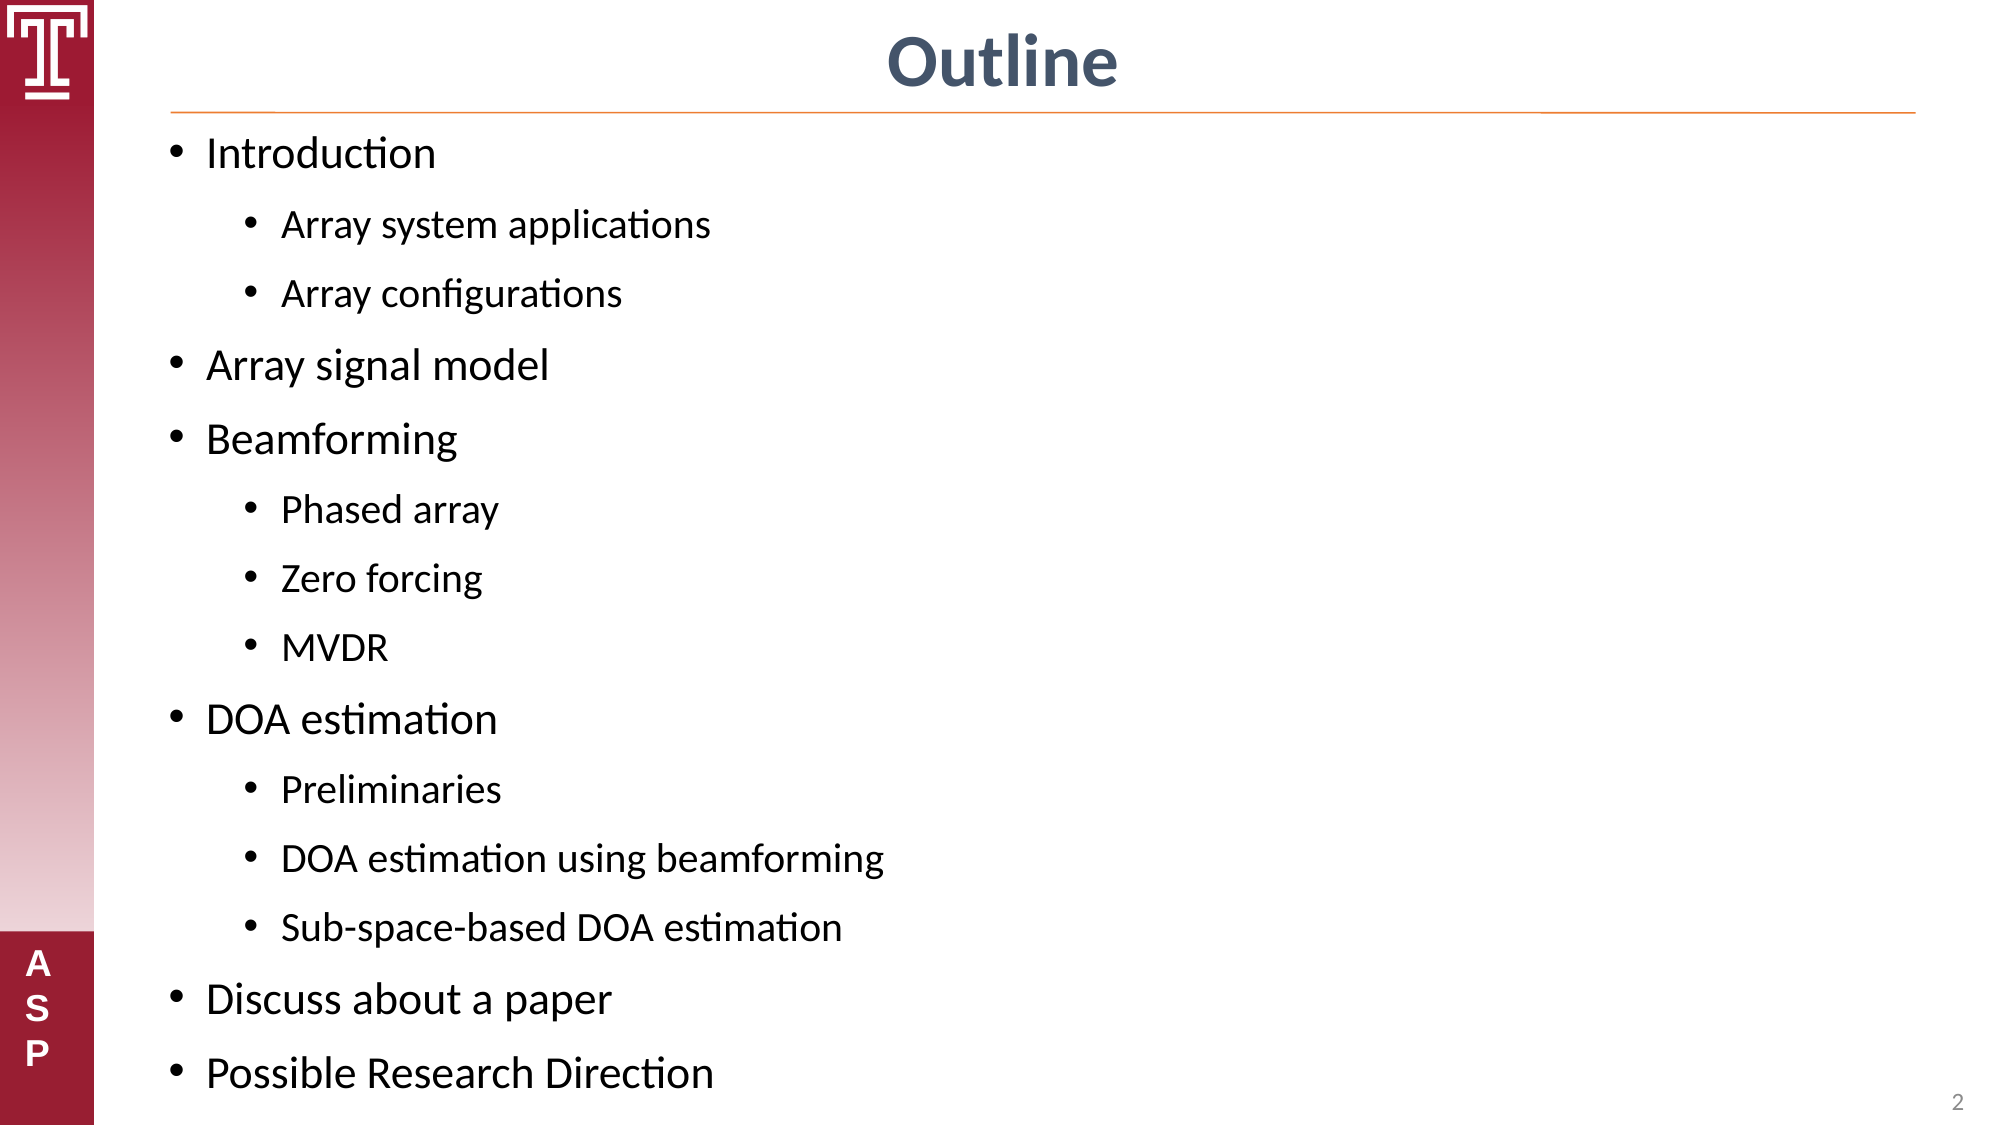

Outline
Introduction
Array system applications
Array configurations
Array signal model
Beamforming
Phased array
Zero forcing
MVDR
DOA estimation
Preliminaries
DOA estimation using beamforming
Sub-space-based DOA estimation
Discuss about a paper
Possible Research Direction

2